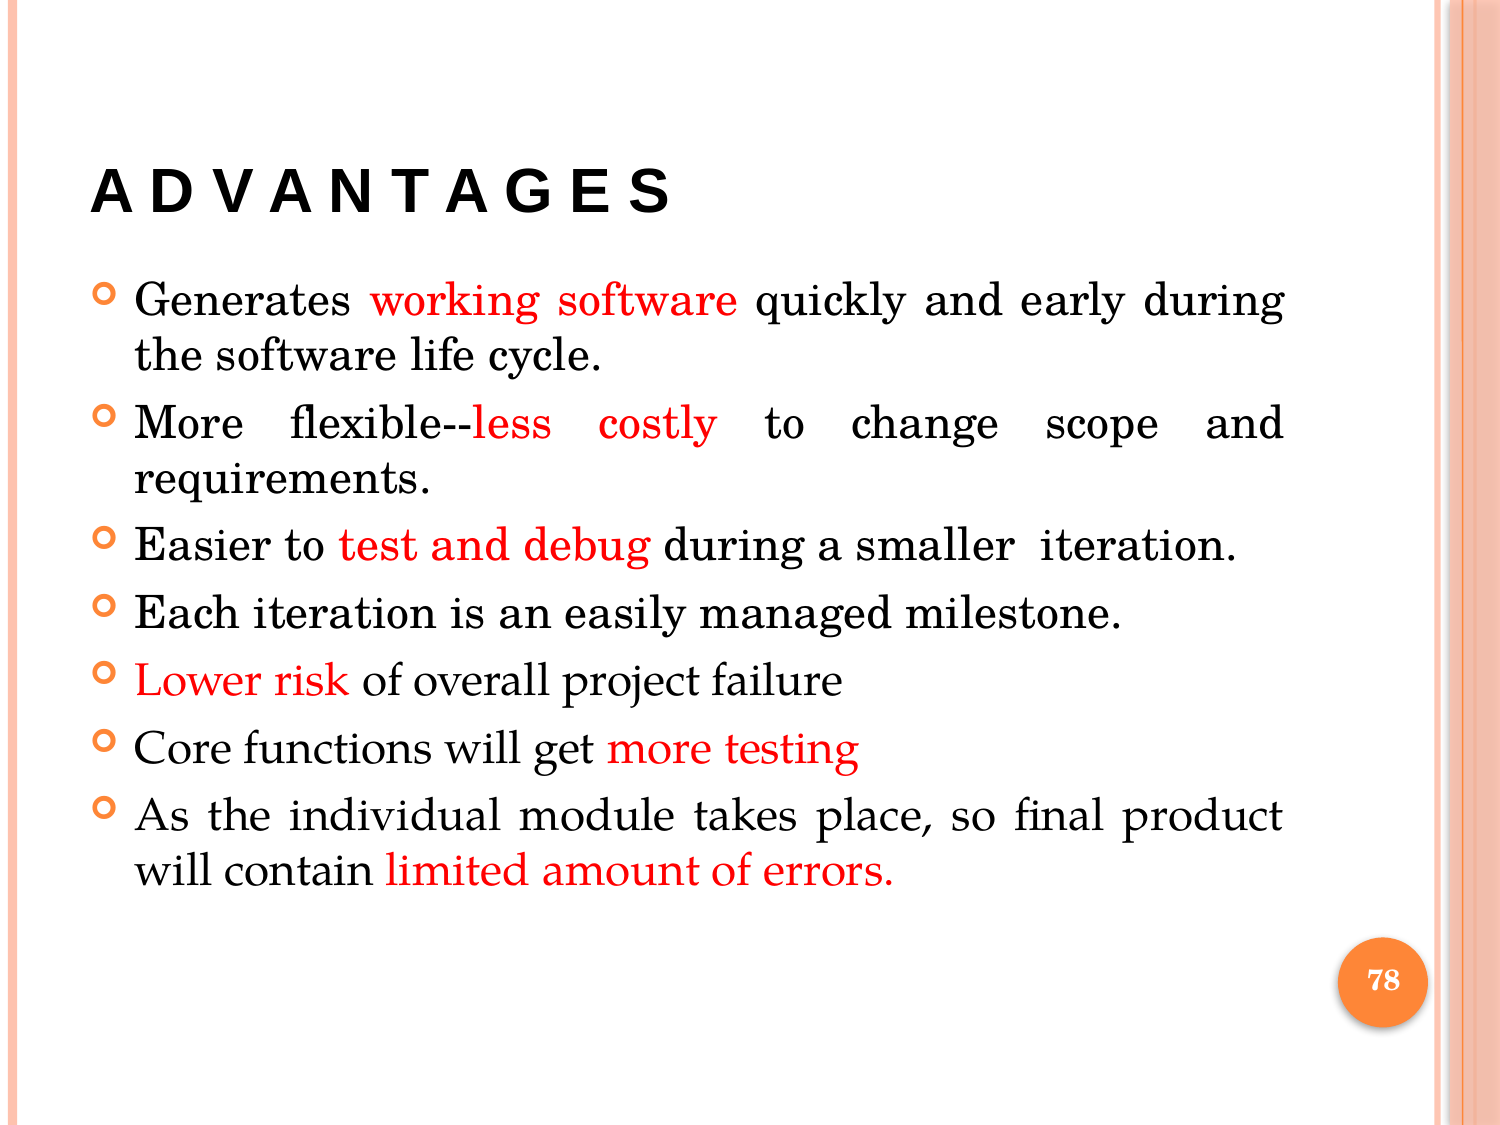

# A D V A N T A G E S
Generates working software quickly and early during the software life cycle.
More flexible--less costly to change scope and requirements.
Easier to test and debug during a smaller  iteration.
Each iteration is an easily managed milestone.
Lower risk of overall project failure
Core functions will get more testing
As the individual module takes place, so final product will contain limited amount of errors.

78